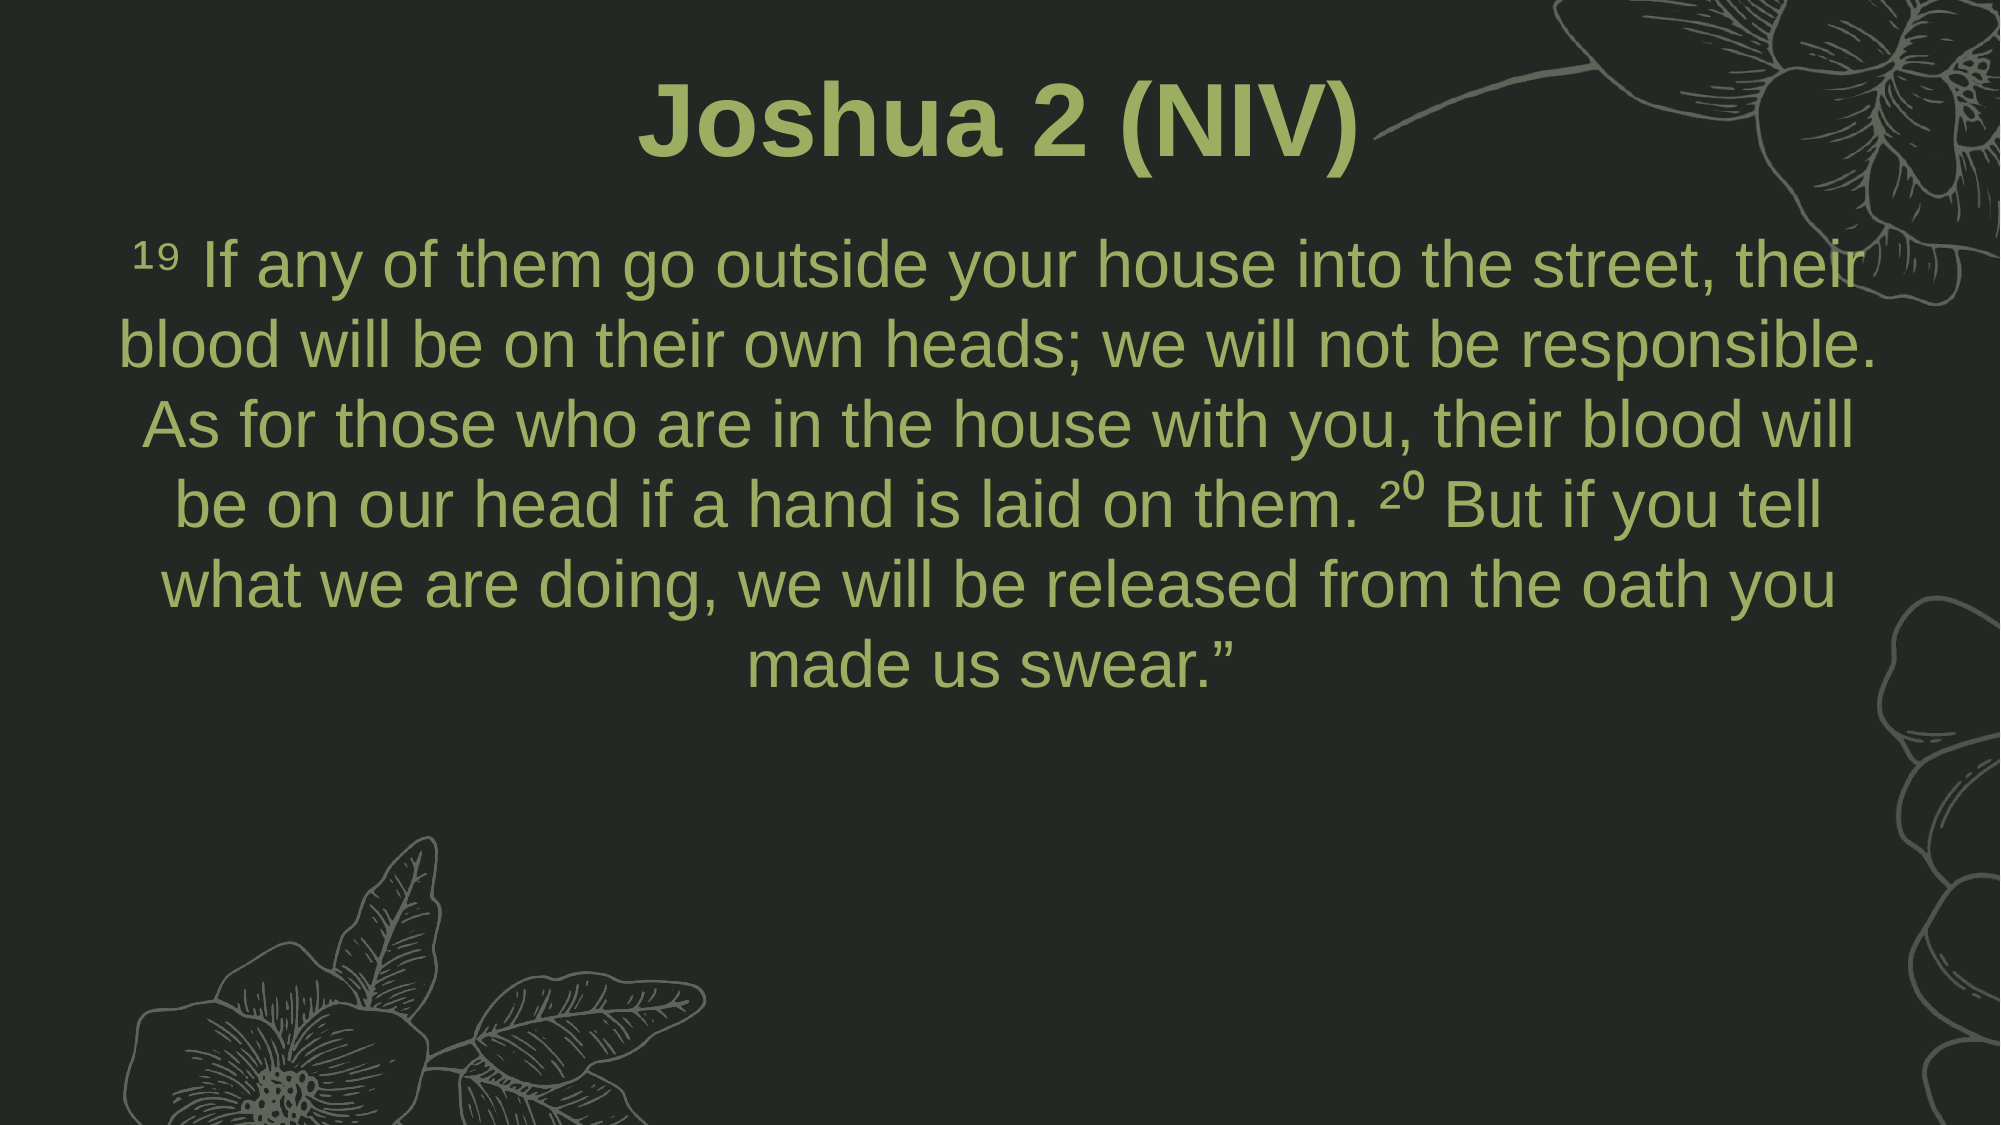

Joshua 2 (NIV)
¹⁹ If any of them go outside your house into the street, their blood will be on their own heads; we will not be responsible. As for those who are in the house with you, their blood will be on our head if a hand is laid on them. ²⁰ But if you tell what we are doing, we will be released from the oath you made us swear.”